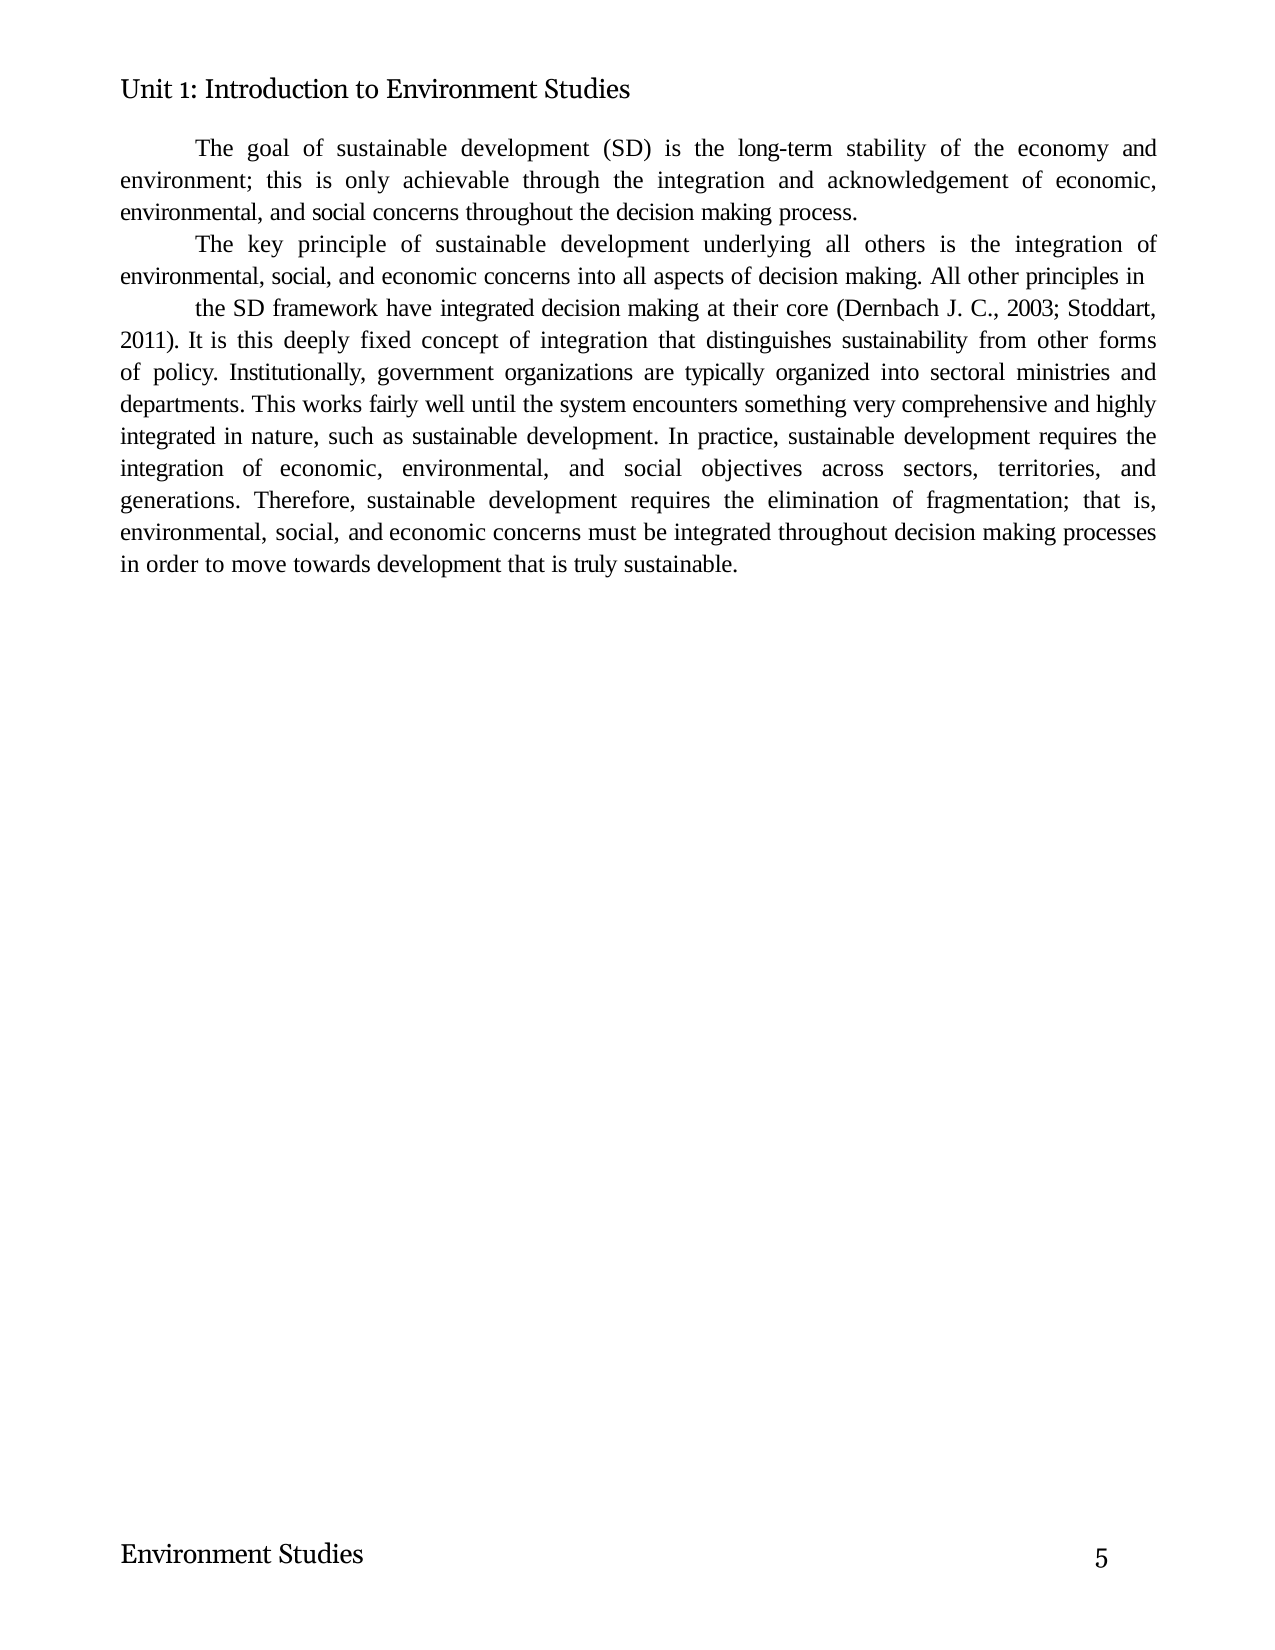

Unit 1: Introduction to Environment Studies
The goal of sustainable development (SD) is the long-term stability of the economy and environment; this is only achievable through the integration and acknowledgement of economic, environmental, and social concerns throughout the decision making process.
The key principle of sustainable development underlying all others is the integration of environmental, social, and economic concerns into all aspects of decision making. All other principles in
the SD framework have integrated decision making at their core (Dernbach J. C., 2003; Stoddart, 2011). It is this deeply fixed concept of integration that distinguishes sustainability from other forms of policy. Institutionally, government organizations are typically organized into sectoral ministries and departments. This works fairly well until the system encounters something very comprehensive and highly integrated in nature, such as sustainable development. In practice, sustainable development requires the integration of economic, environmental, and social objectives across sectors, territories, and generations. Therefore, sustainable development requires the elimination of fragmentation; that is, environmental, social, and economic concerns must be integrated throughout decision making processes in order to move towards development that is truly sustainable.
Environment Studies
5